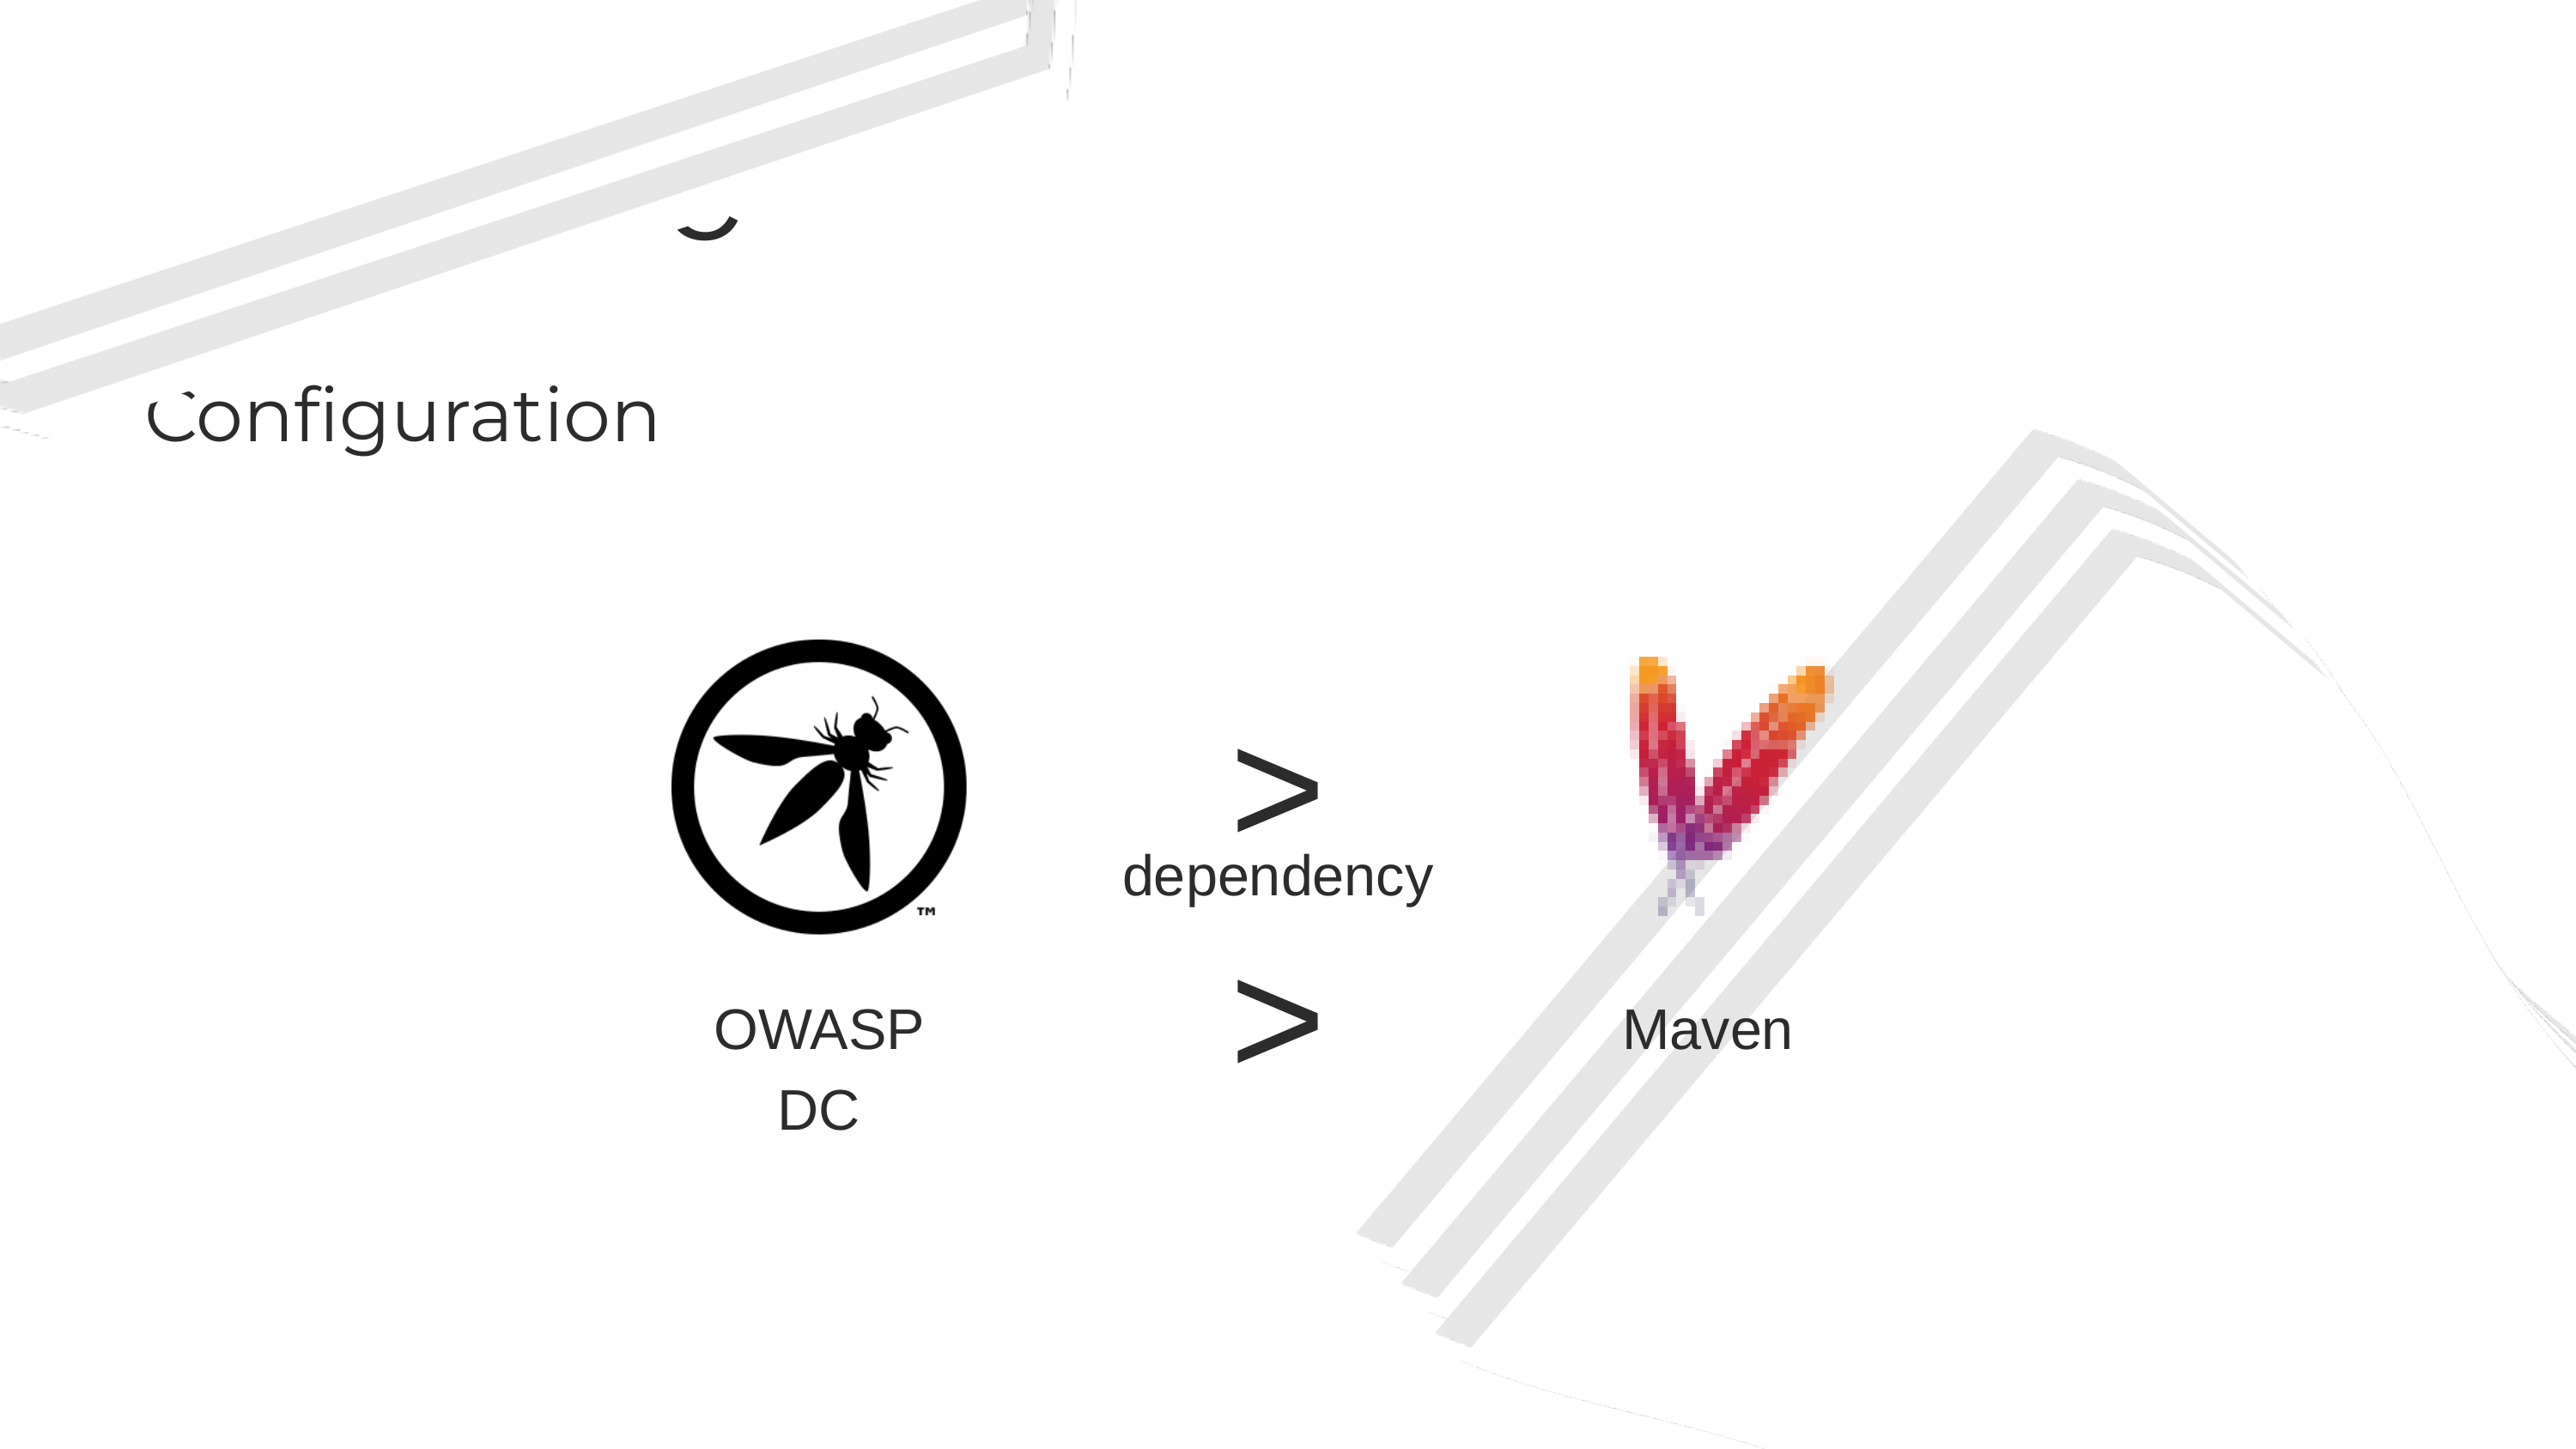

OWASP DC
Configuration

>>

dependency
OWASP DC
Maven